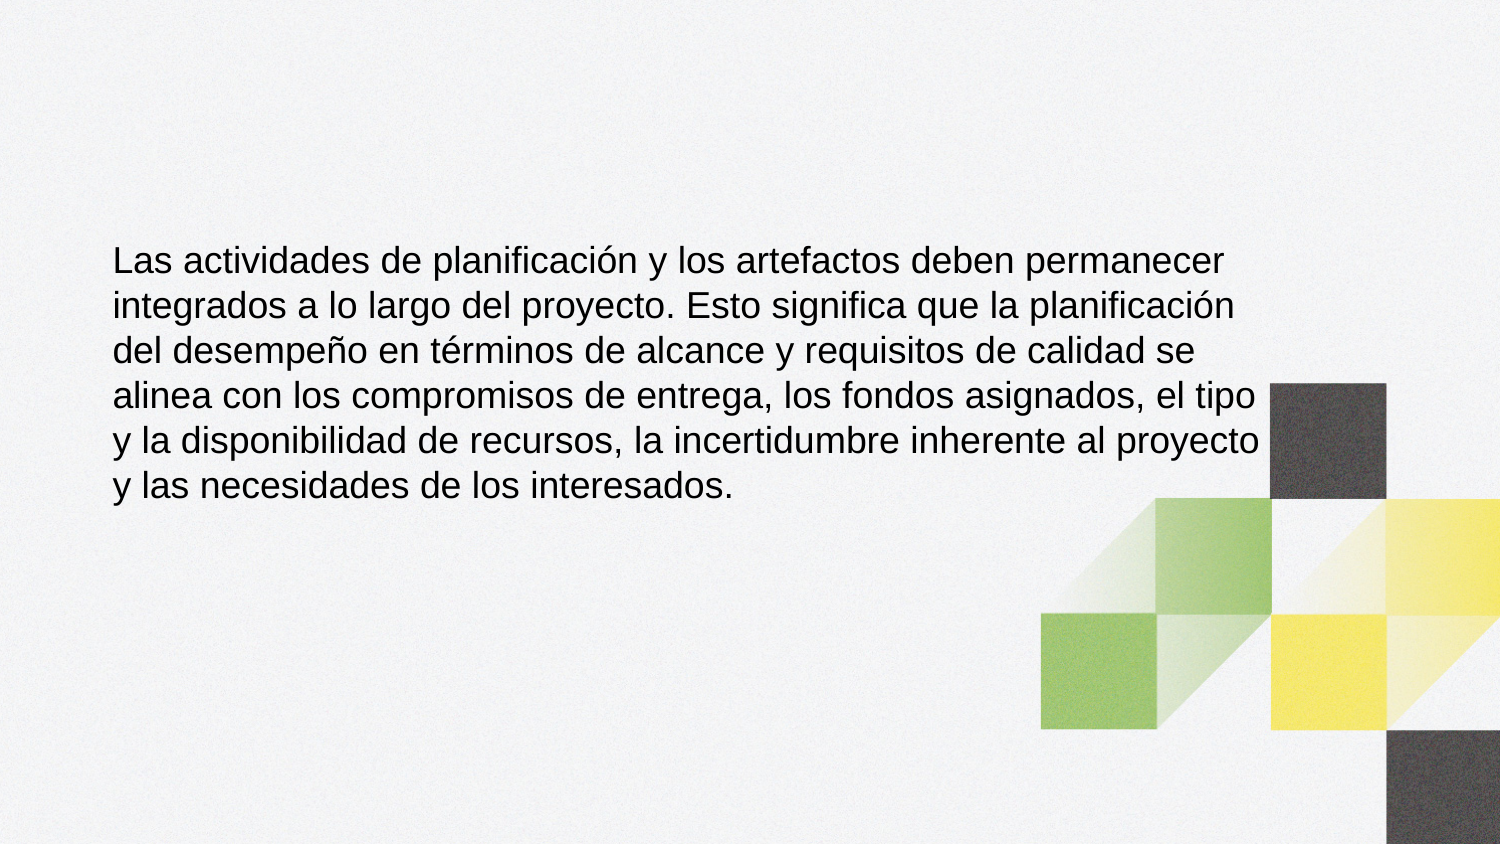

Las actividades de planificación y los artefactos deben permanecer integrados a lo largo del proyecto. Esto significa que la planificación del desempeño en términos de alcance y requisitos de calidad se alinea con los compromisos de entrega, los fondos asignados, el tipo y la disponibilidad de recursos, la incertidumbre inherente al proyecto y las necesidades de los interesados.